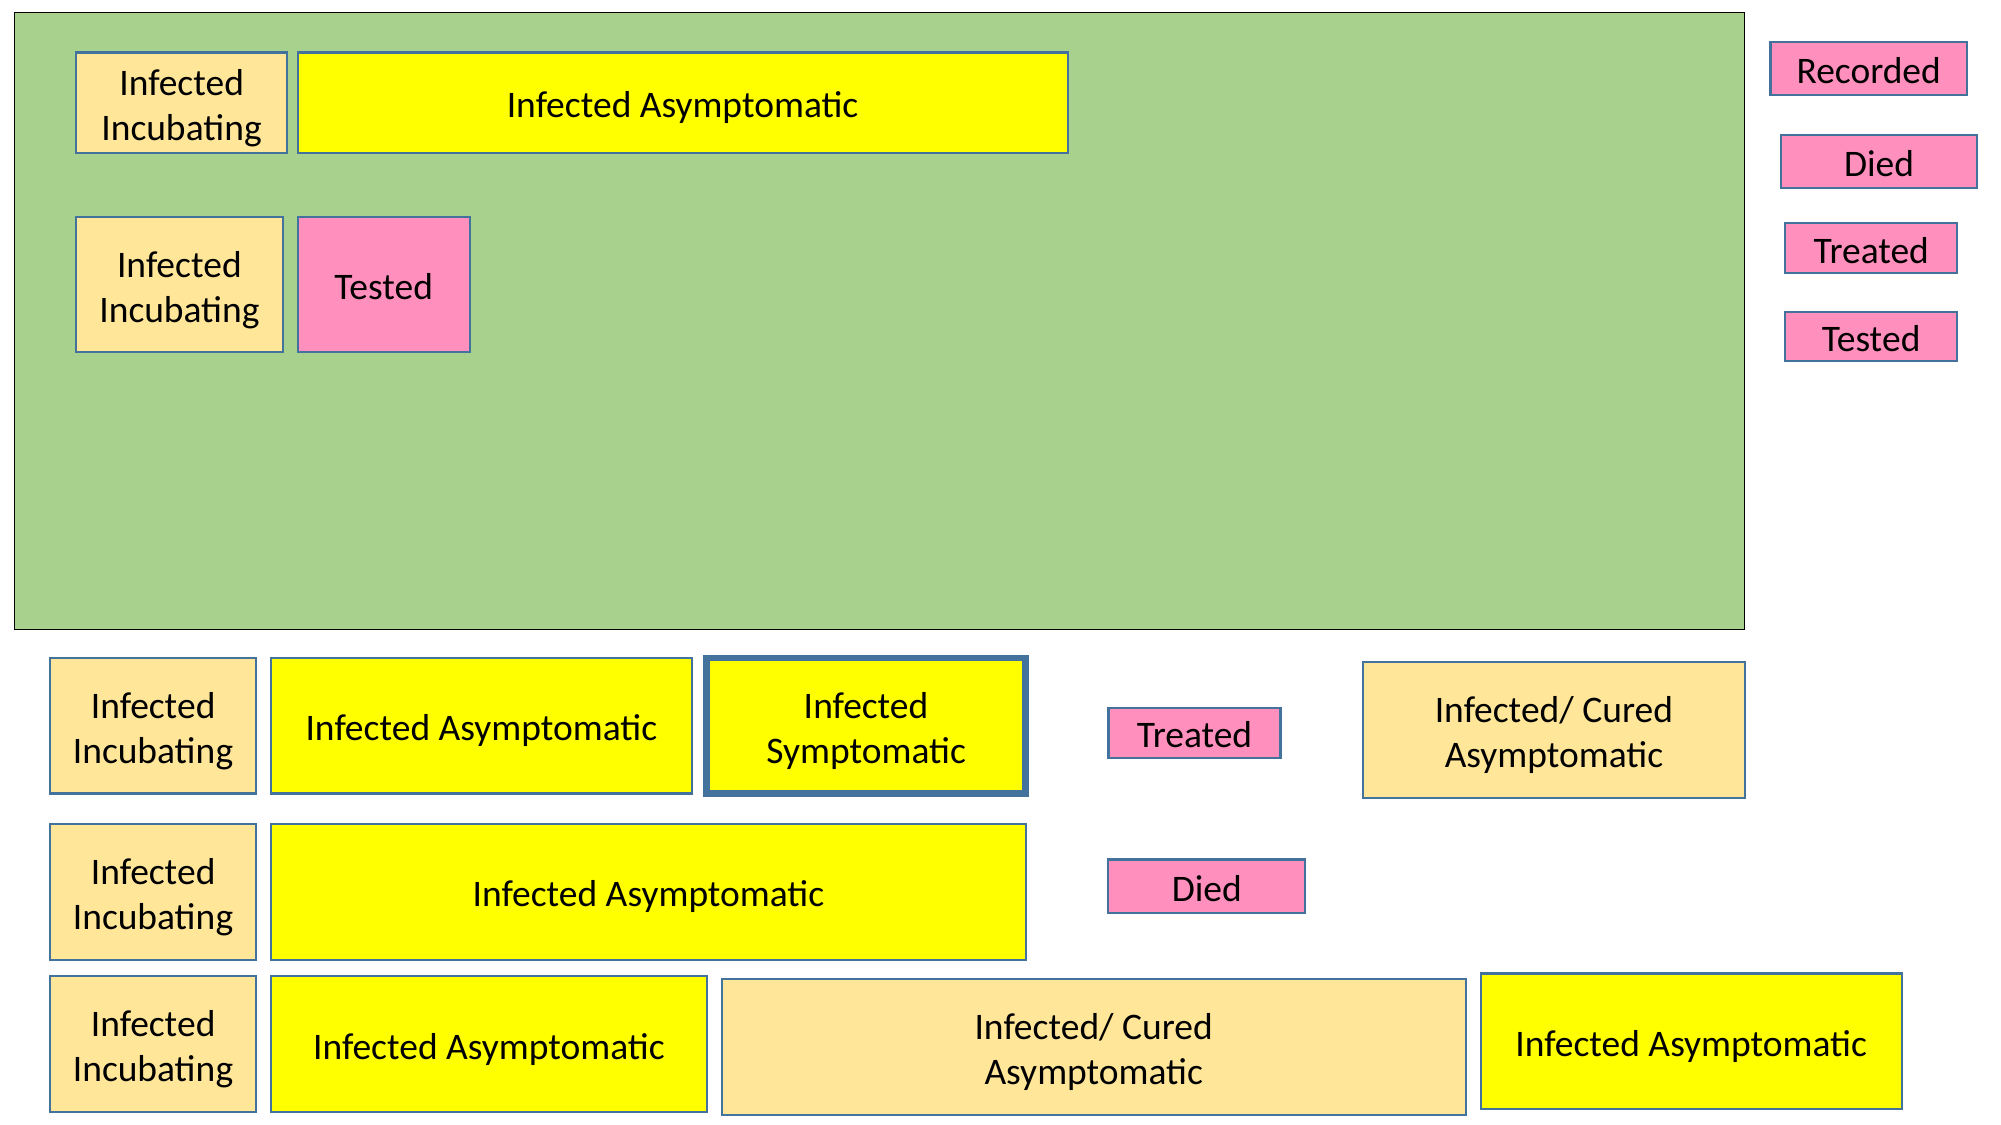

Recorded
Infected Incubating
Infected Asymptomatic
Died
Infected Incubating
Tested
Treated
Tested
Infected Incubating
Infected Asymptomatic
Infected Symptomatic
Infected/ Cured
Asymptomatic
Treated
Infected Incubating
Infected Asymptomatic
Died
Infected Asymptomatic
Infected Incubating
Infected Asymptomatic
Infected/ Cured
Asymptomatic